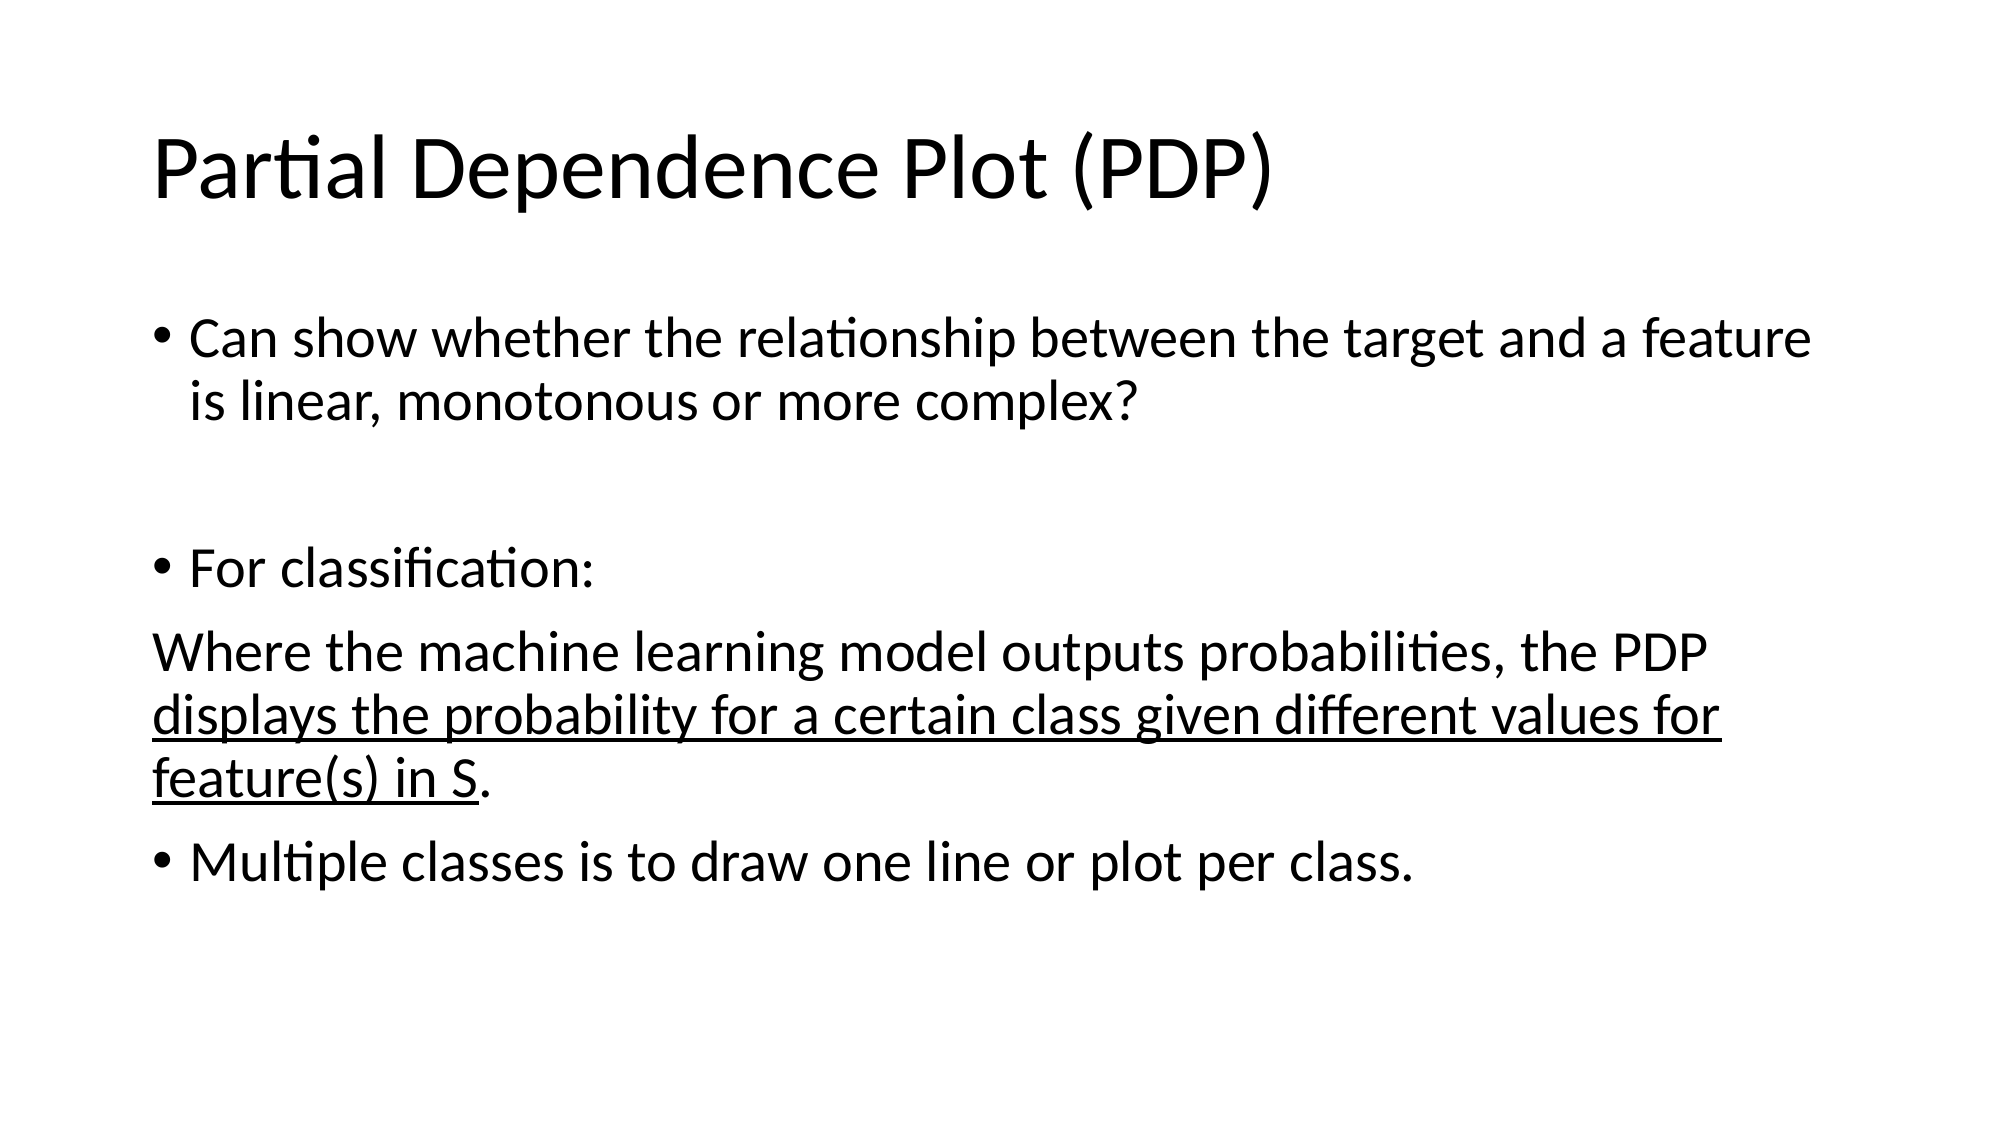

# Partial Dependence Plot (PDP)
Can show whether the relationship between the target and a feature is linear, monotonous or more complex?

For classification:
Where the machine learning model outputs probabilities, the PDP displays the probability for a certain class given different values for feature(s) in S.
Multiple classes is to draw one line or plot per class.